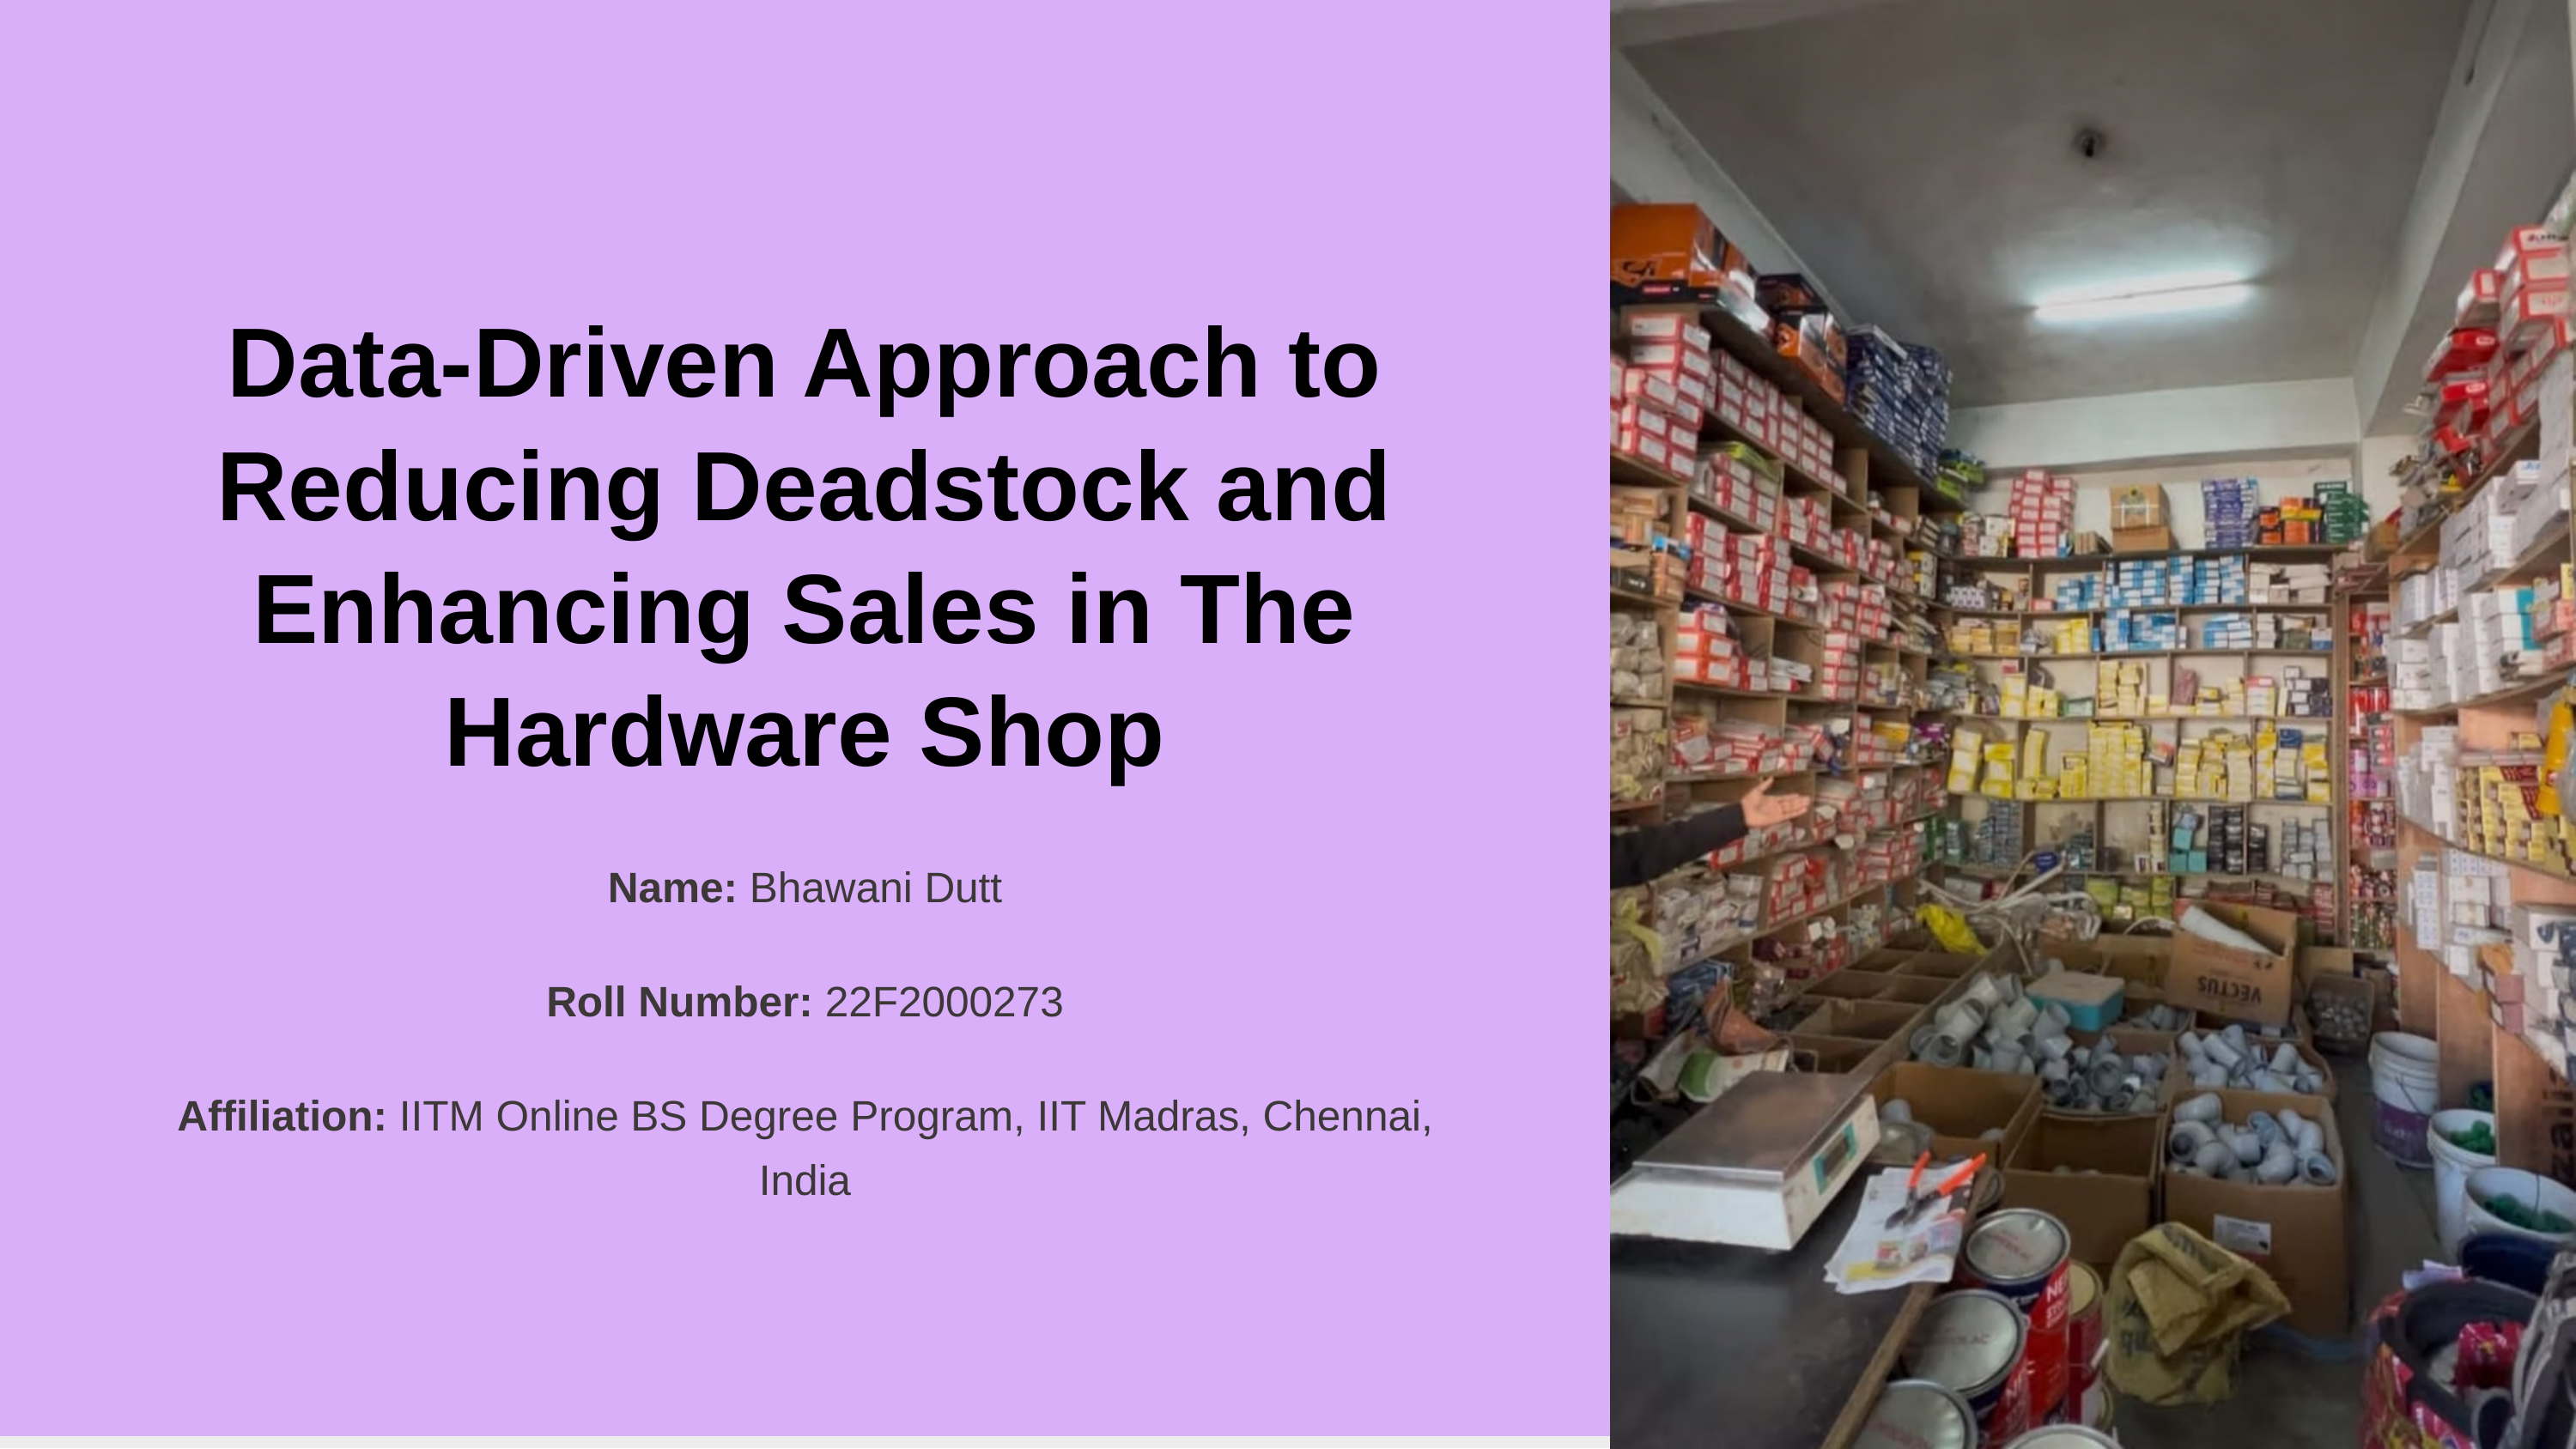

Data-Driven Approach to Reducing Deadstock and Enhancing Sales in The Hardware Shop
Name: Bhawani Dutt
Roll Number: 22F2000273
Affiliation: IITM Online BS Degree Program, IIT Madras, Chennai, India